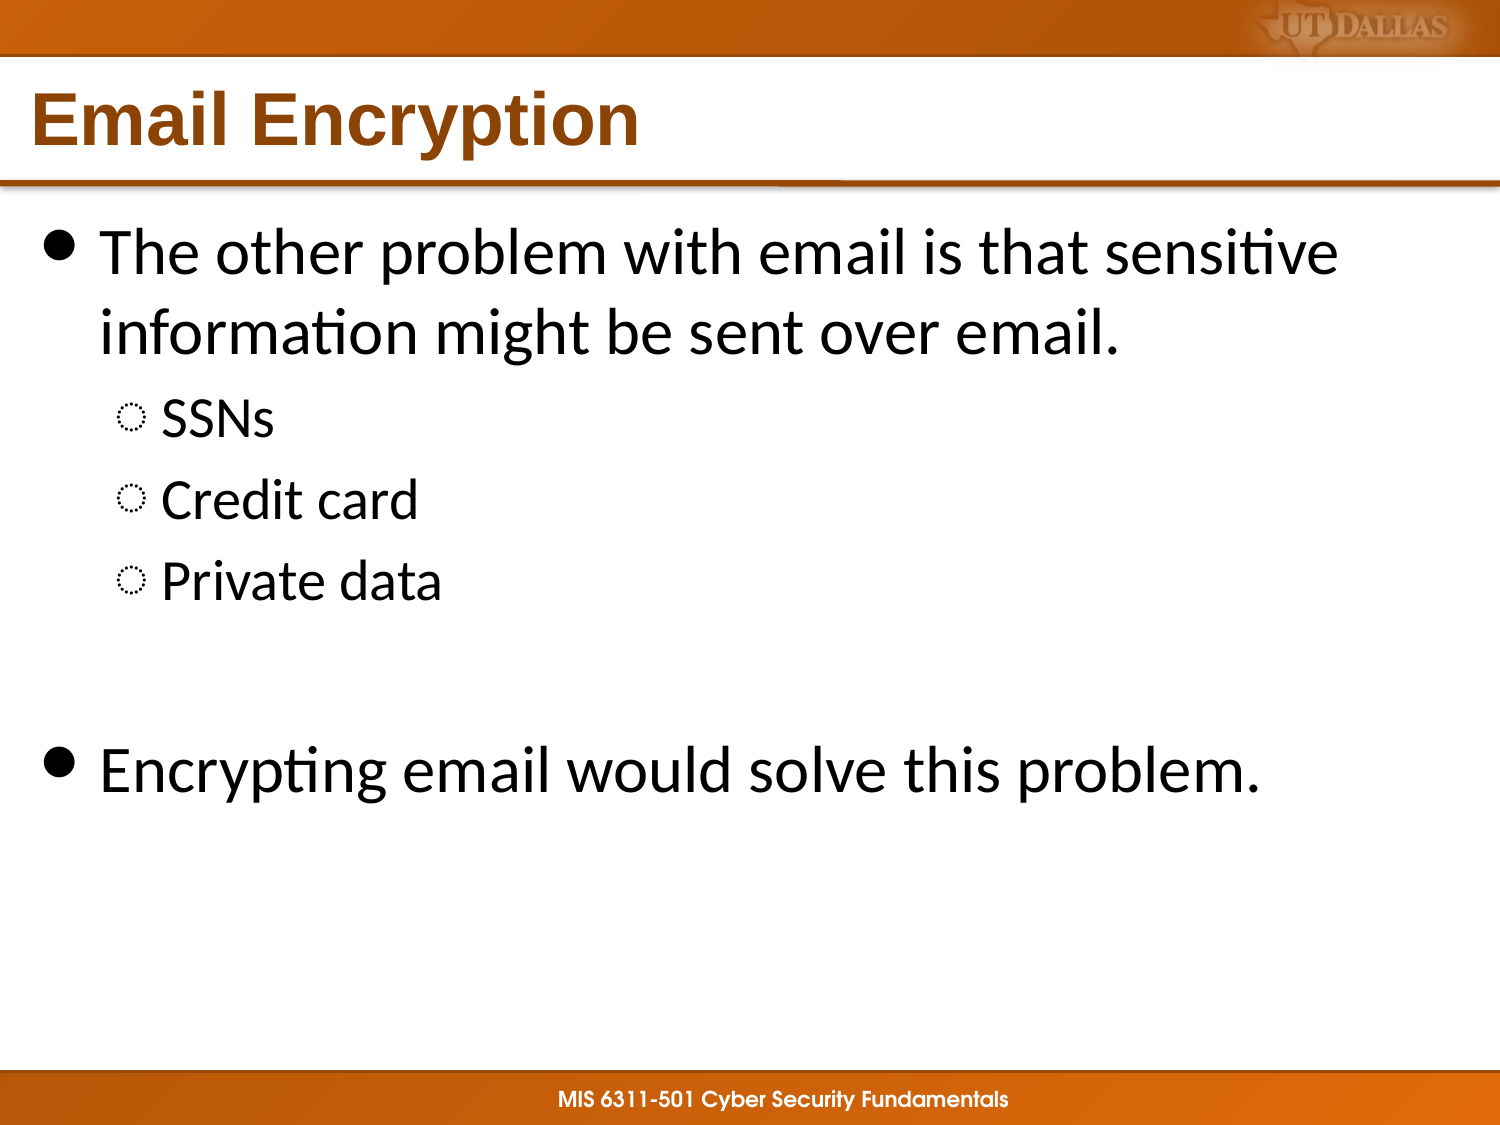

# Email Encryption
The other problem with email is that sensitive information might be sent over email.
SSNs
Credit card
Private data

Encrypting email would solve this problem.